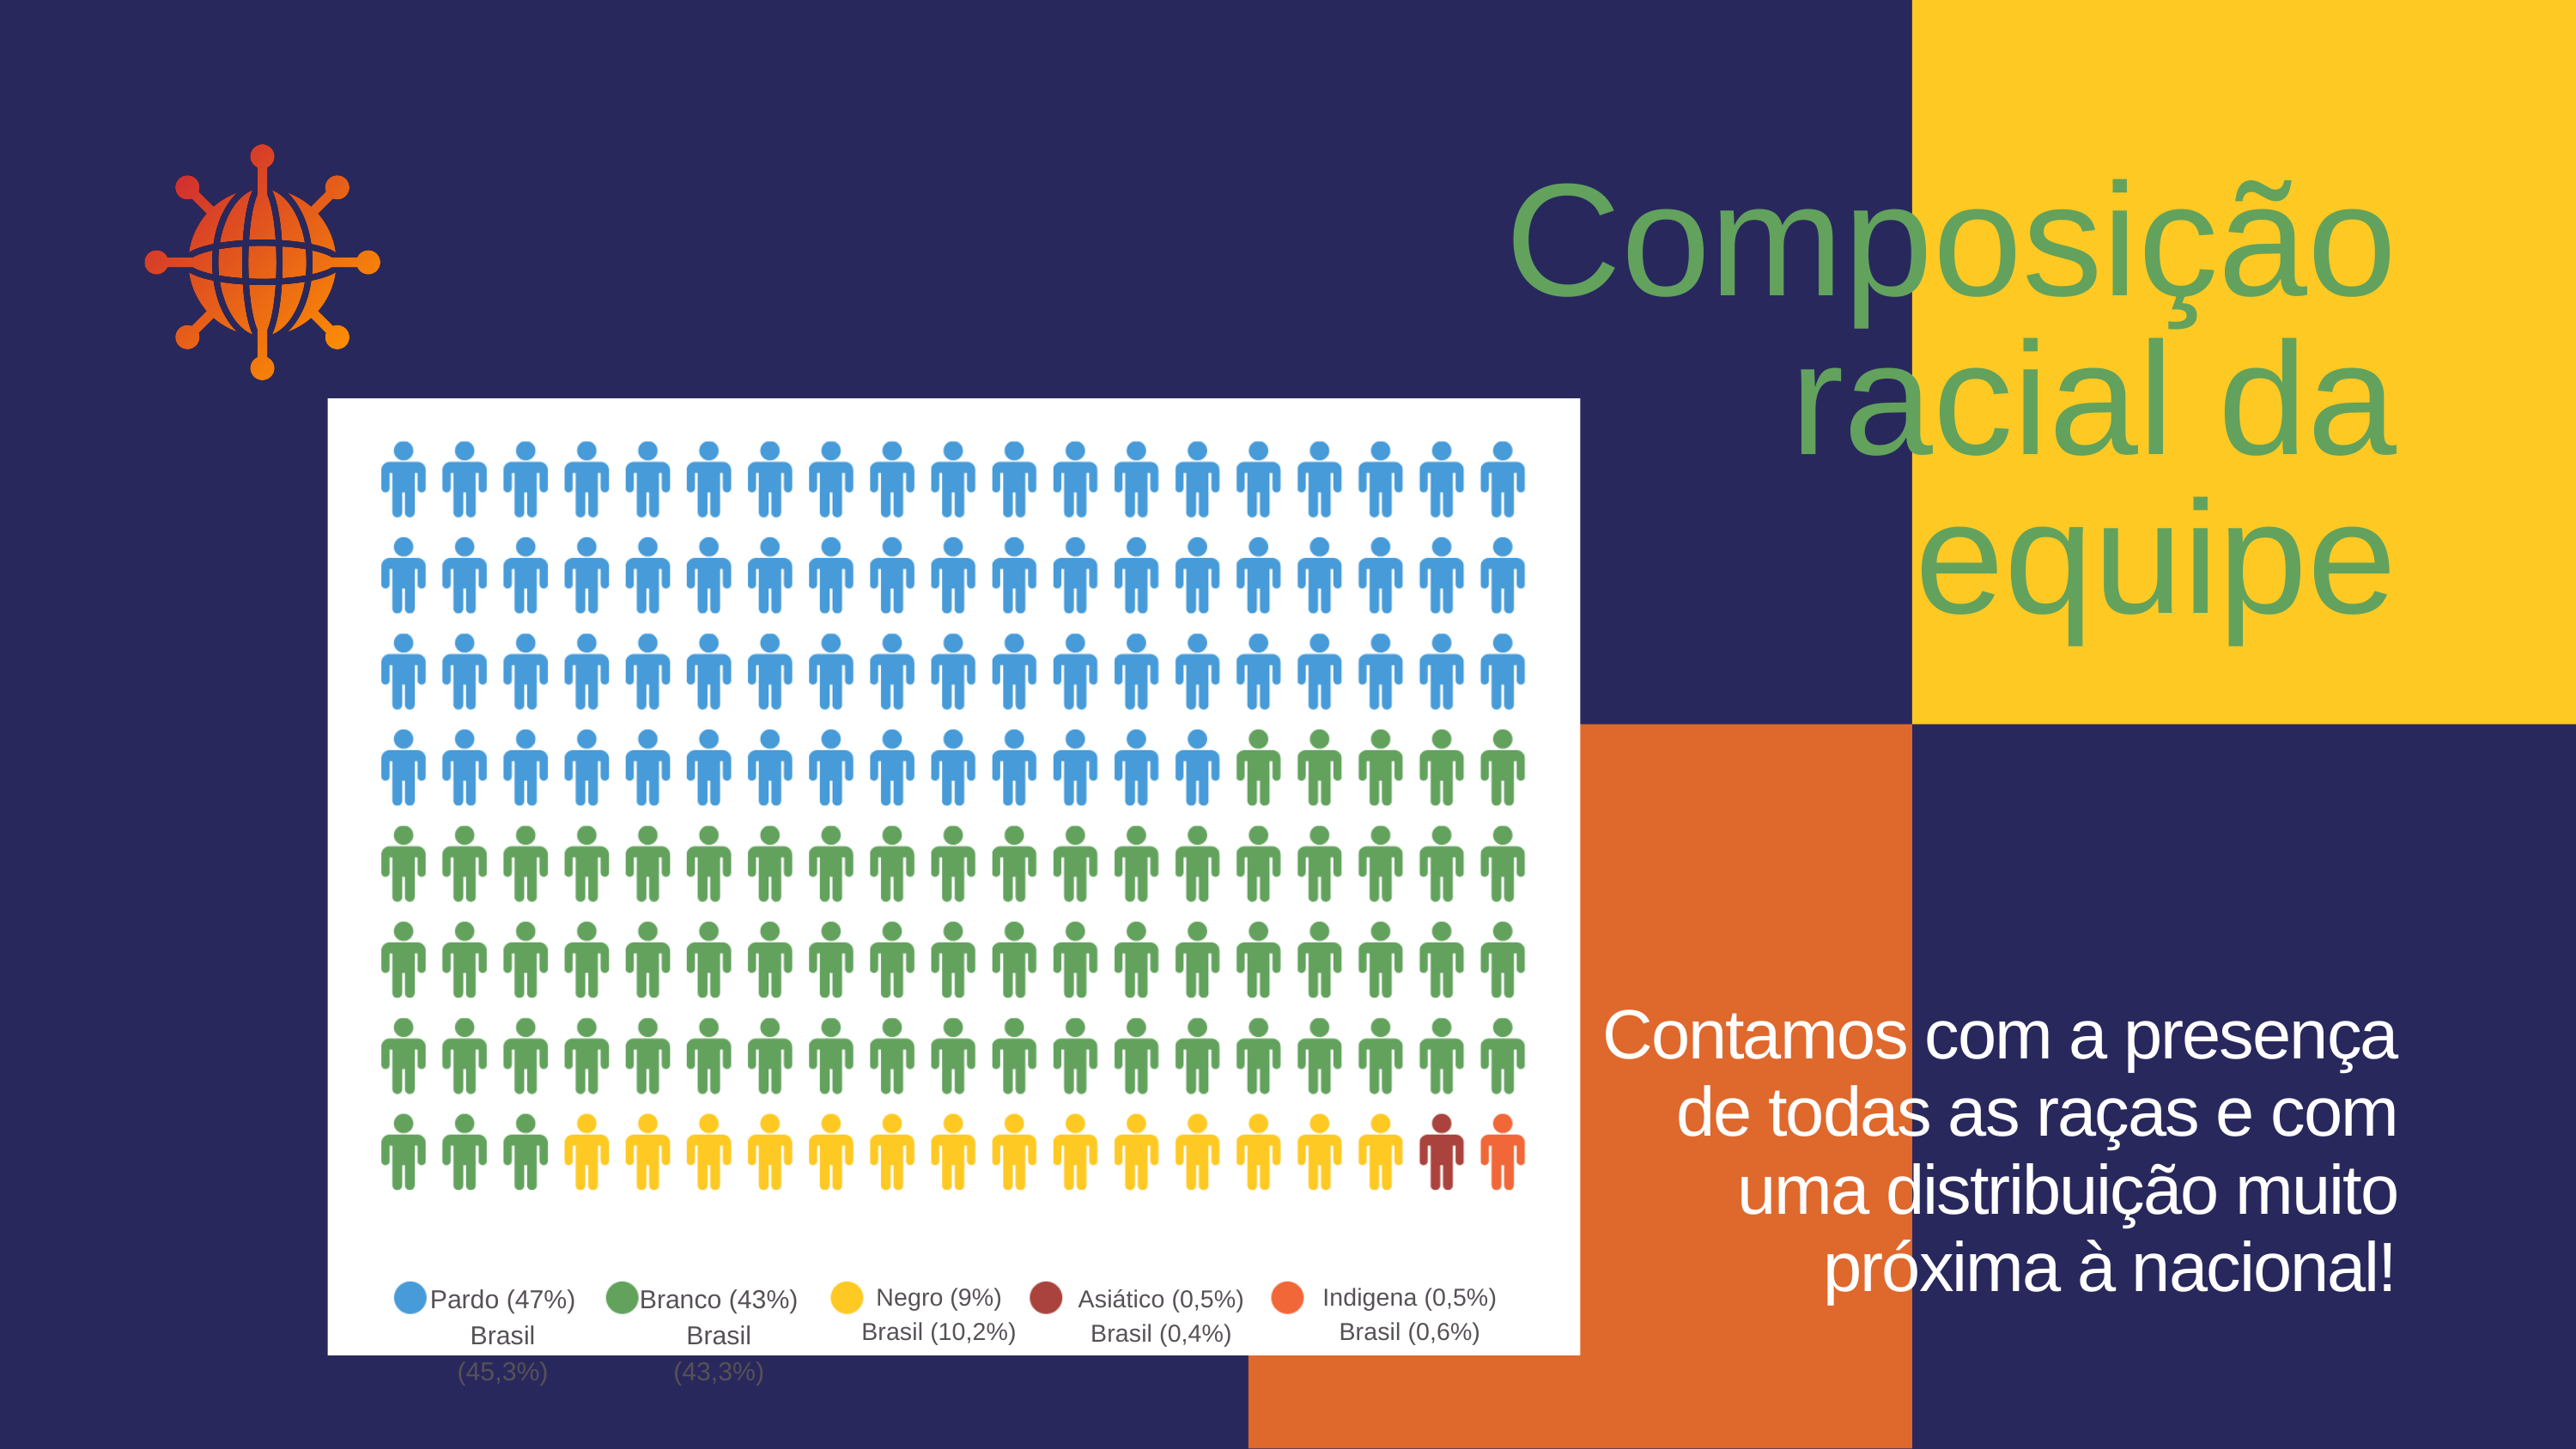

Composição racial da equipe

Negro (9%)
Brasil (10,2%)
Indigena (0,5%)
Brasil (0,6%)
Pardo (47%)
Brasil (45,3%)
Branco (43%)
Brasil (43,3%)
Asiático (0,5%)
Brasil (0,4%)

Contamos com a presença de todas as raças e com uma distribuição muito próxima à nacional!